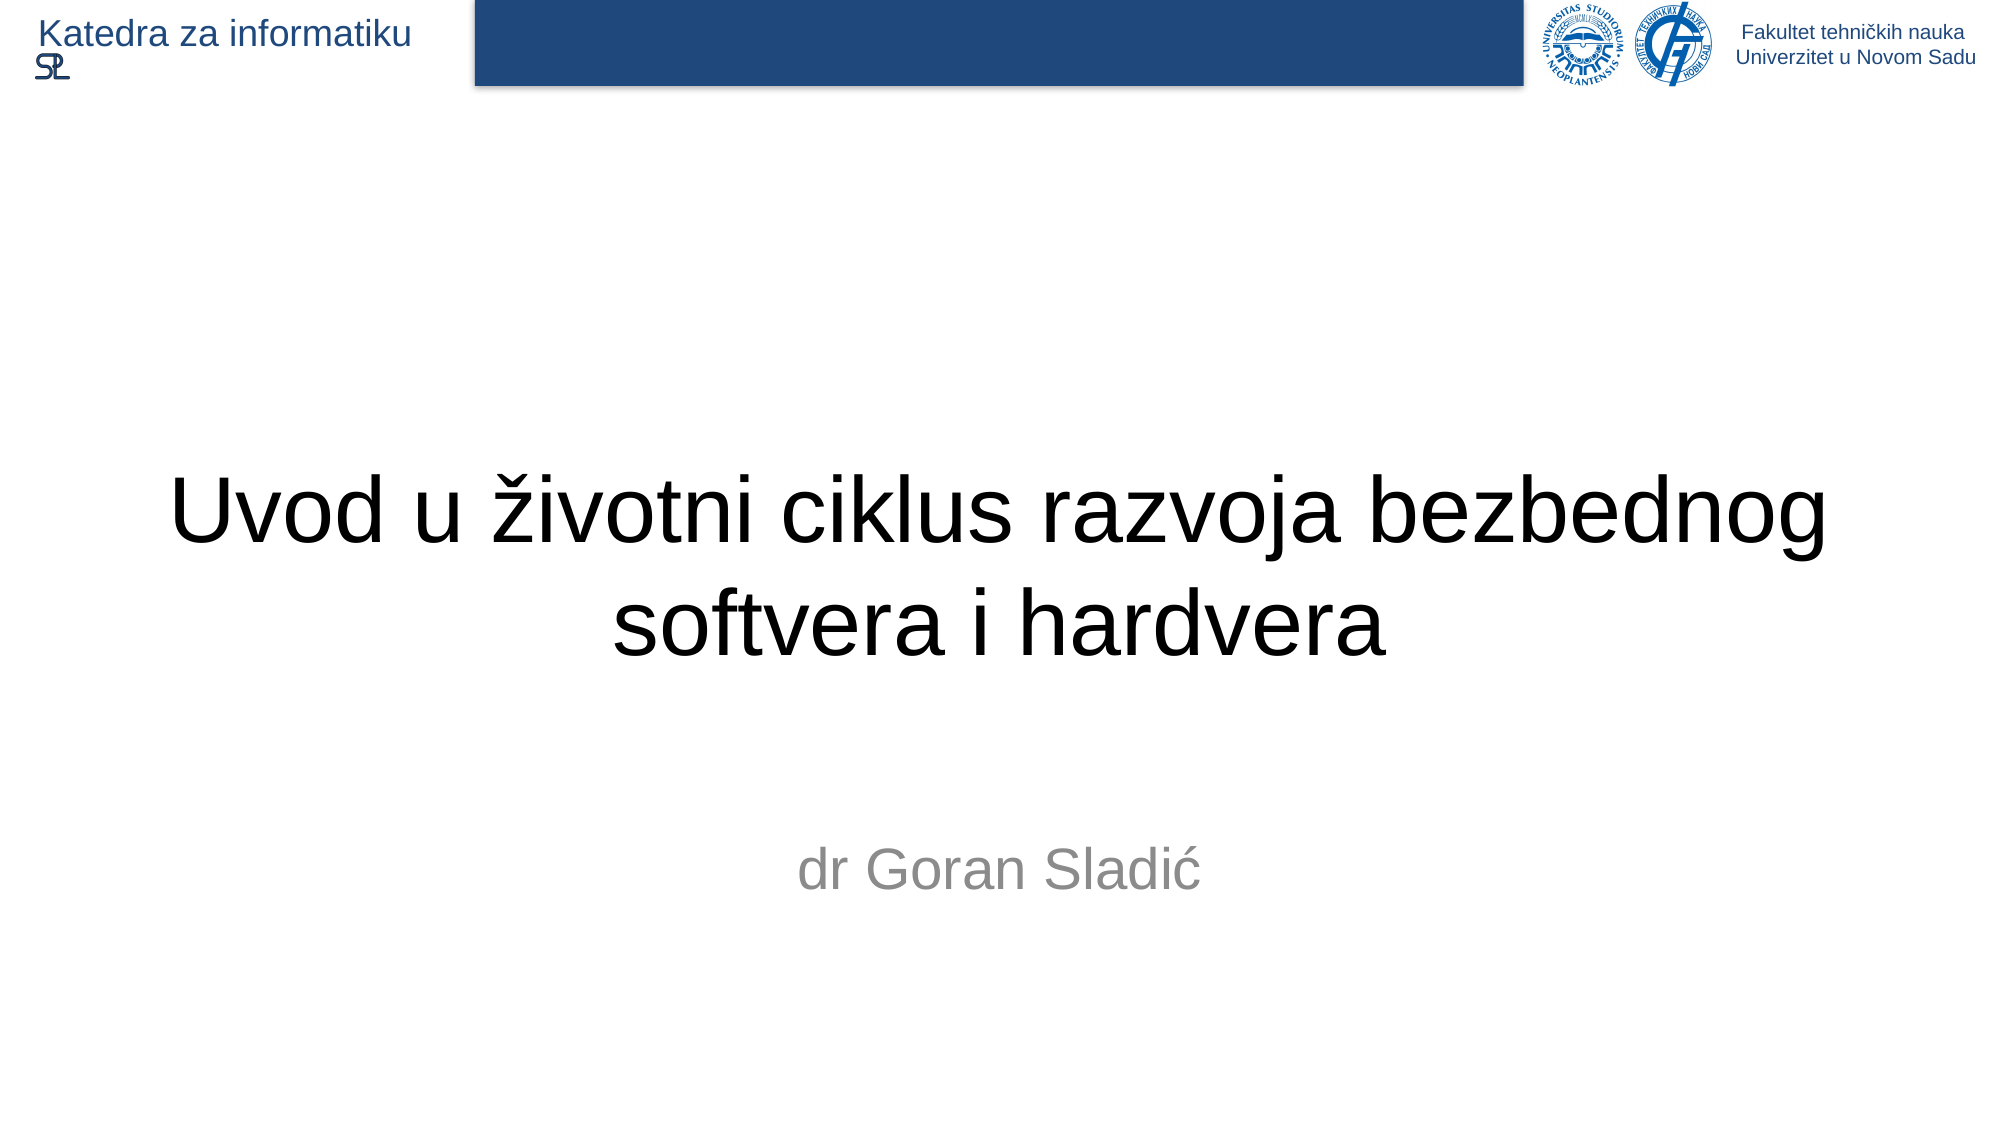

# Uvod u životni ciklus razvoja bezbednog softvera i hardvera

dr Goran Sladić